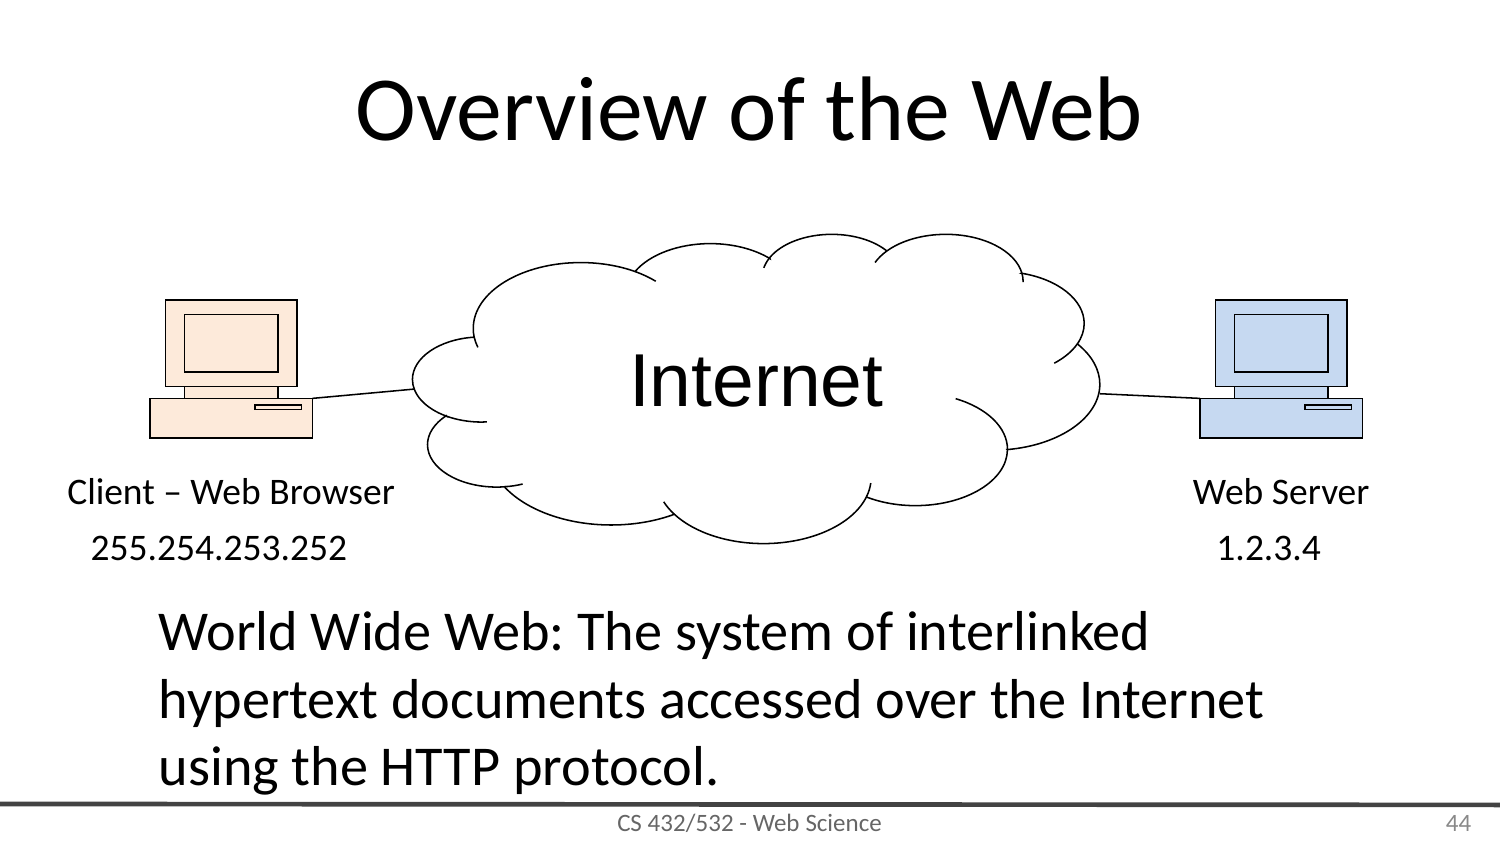

# Overview of the Web

Internet

Client – Web Browser
Web Server
255.254.253.252
1.2.3.4
World Wide Web: The system of interlinked hypertext documents accessed over the Internet using the HTTP protocol.
44